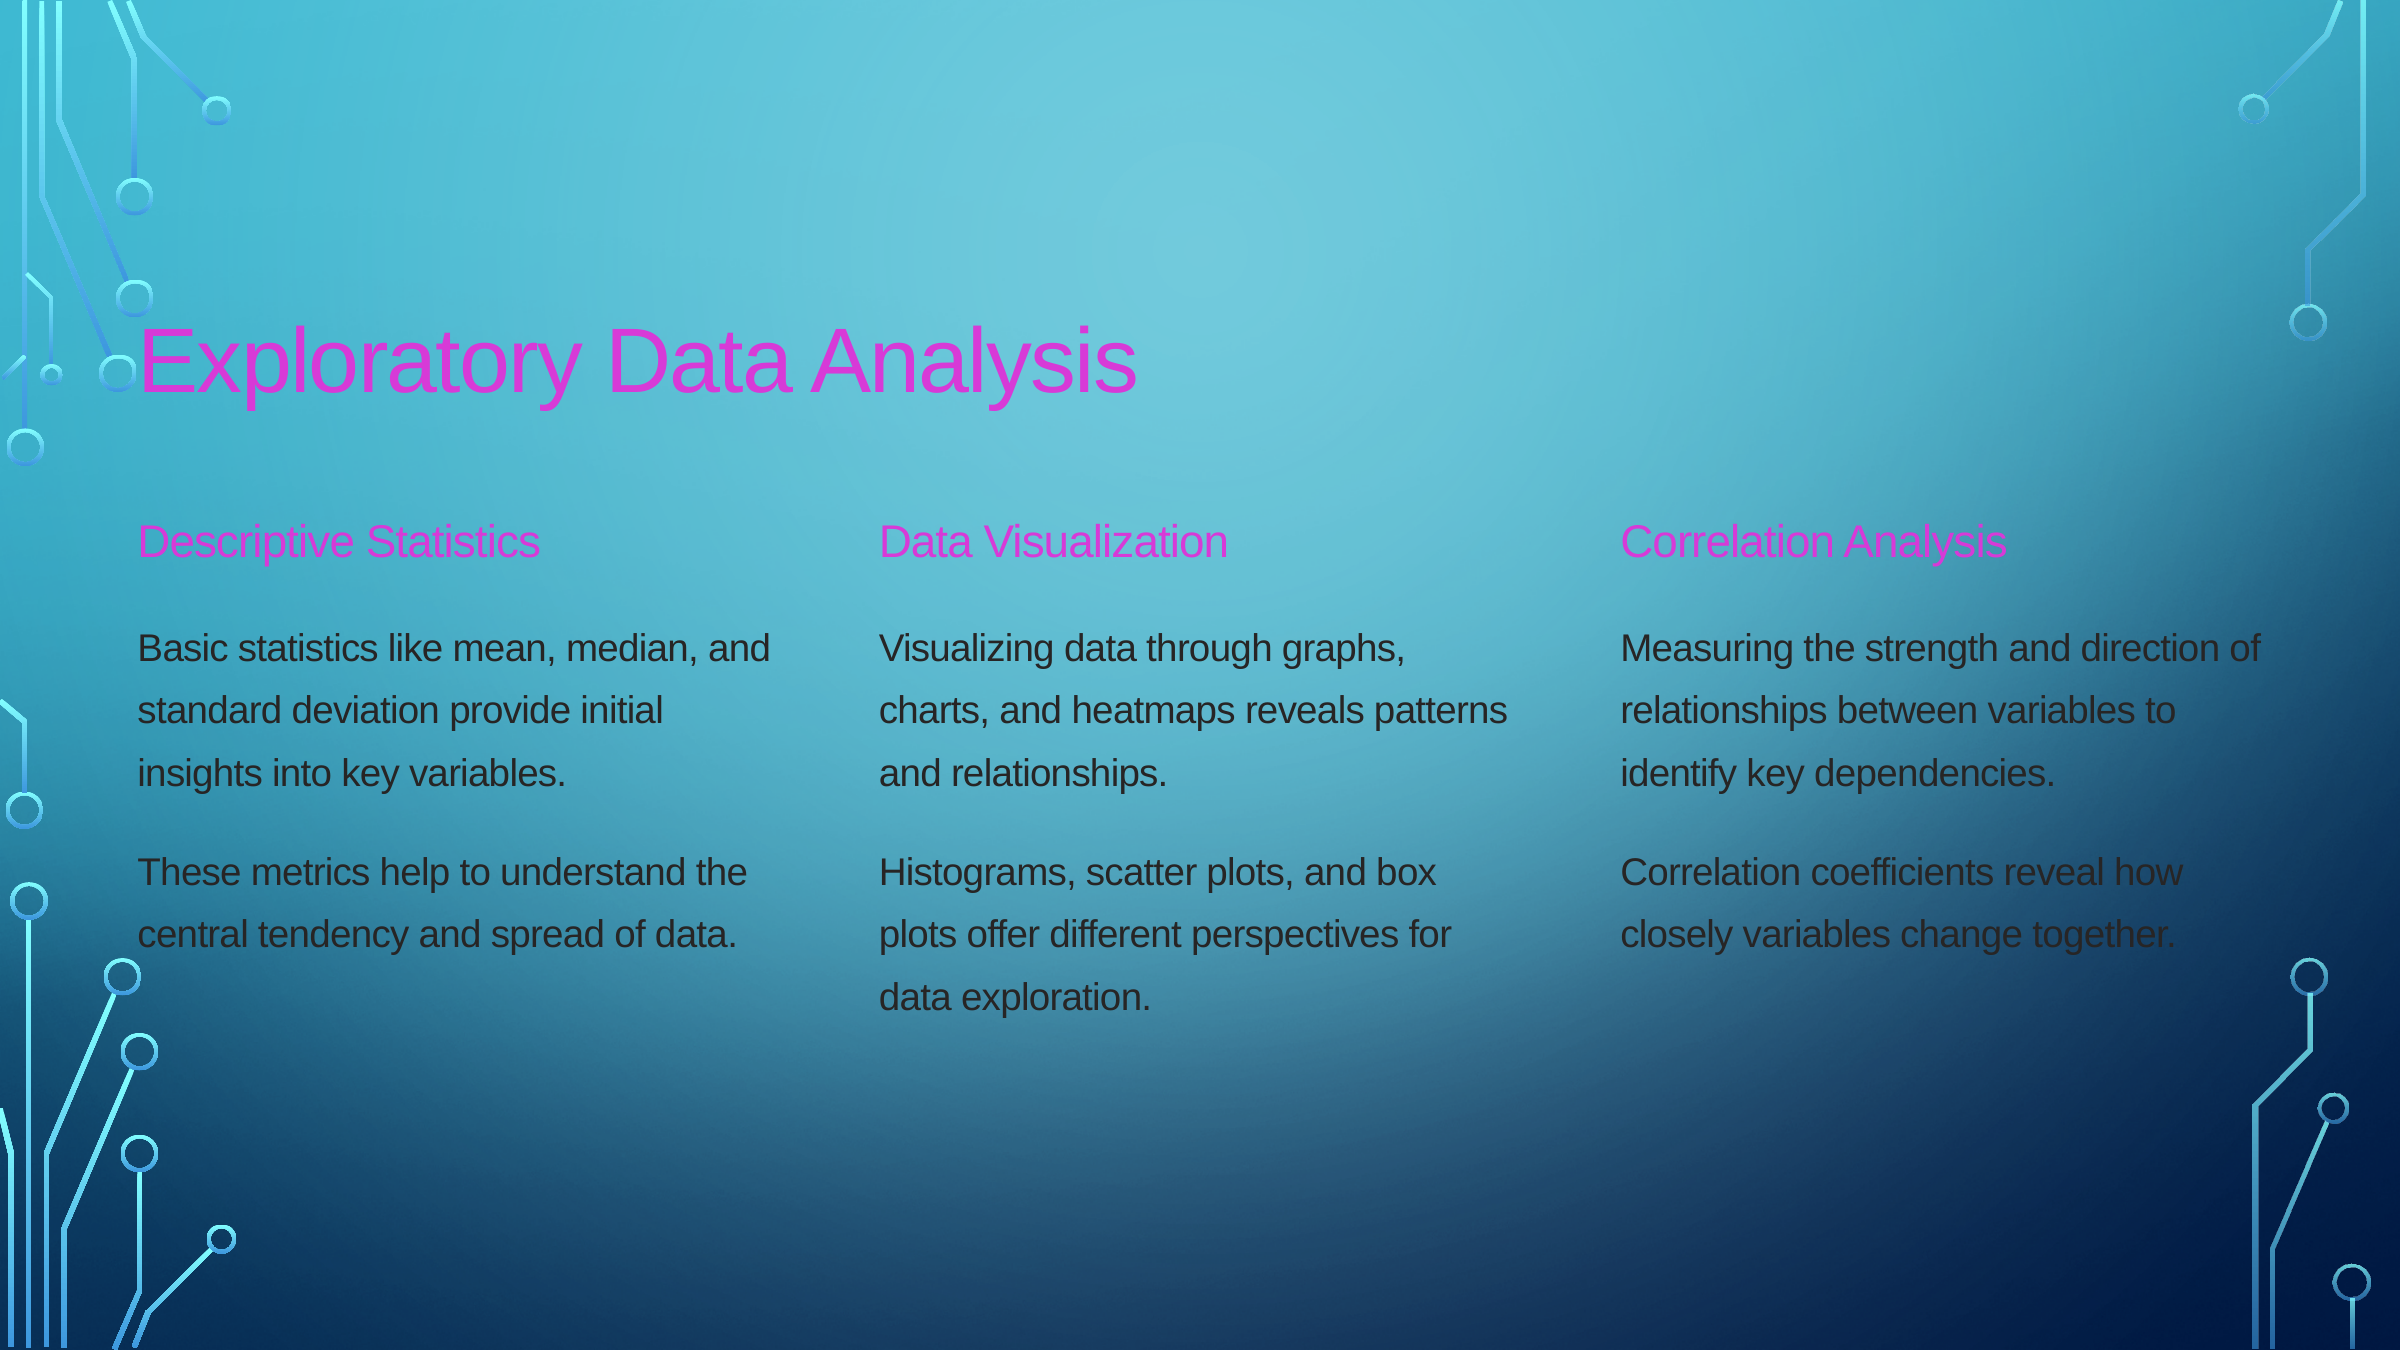

Exploratory Data Analysis
Descriptive Statistics
Data Visualization
Correlation Analysis
Basic statistics like mean, median, and standard deviation provide initial insights into key variables.
Visualizing data through graphs, charts, and heatmaps reveals patterns and relationships.
Measuring the strength and direction of relationships between variables to identify key dependencies.
These metrics help to understand the central tendency and spread of data.
Histograms, scatter plots, and box plots offer different perspectives for data exploration.
Correlation coefficients reveal how closely variables change together.